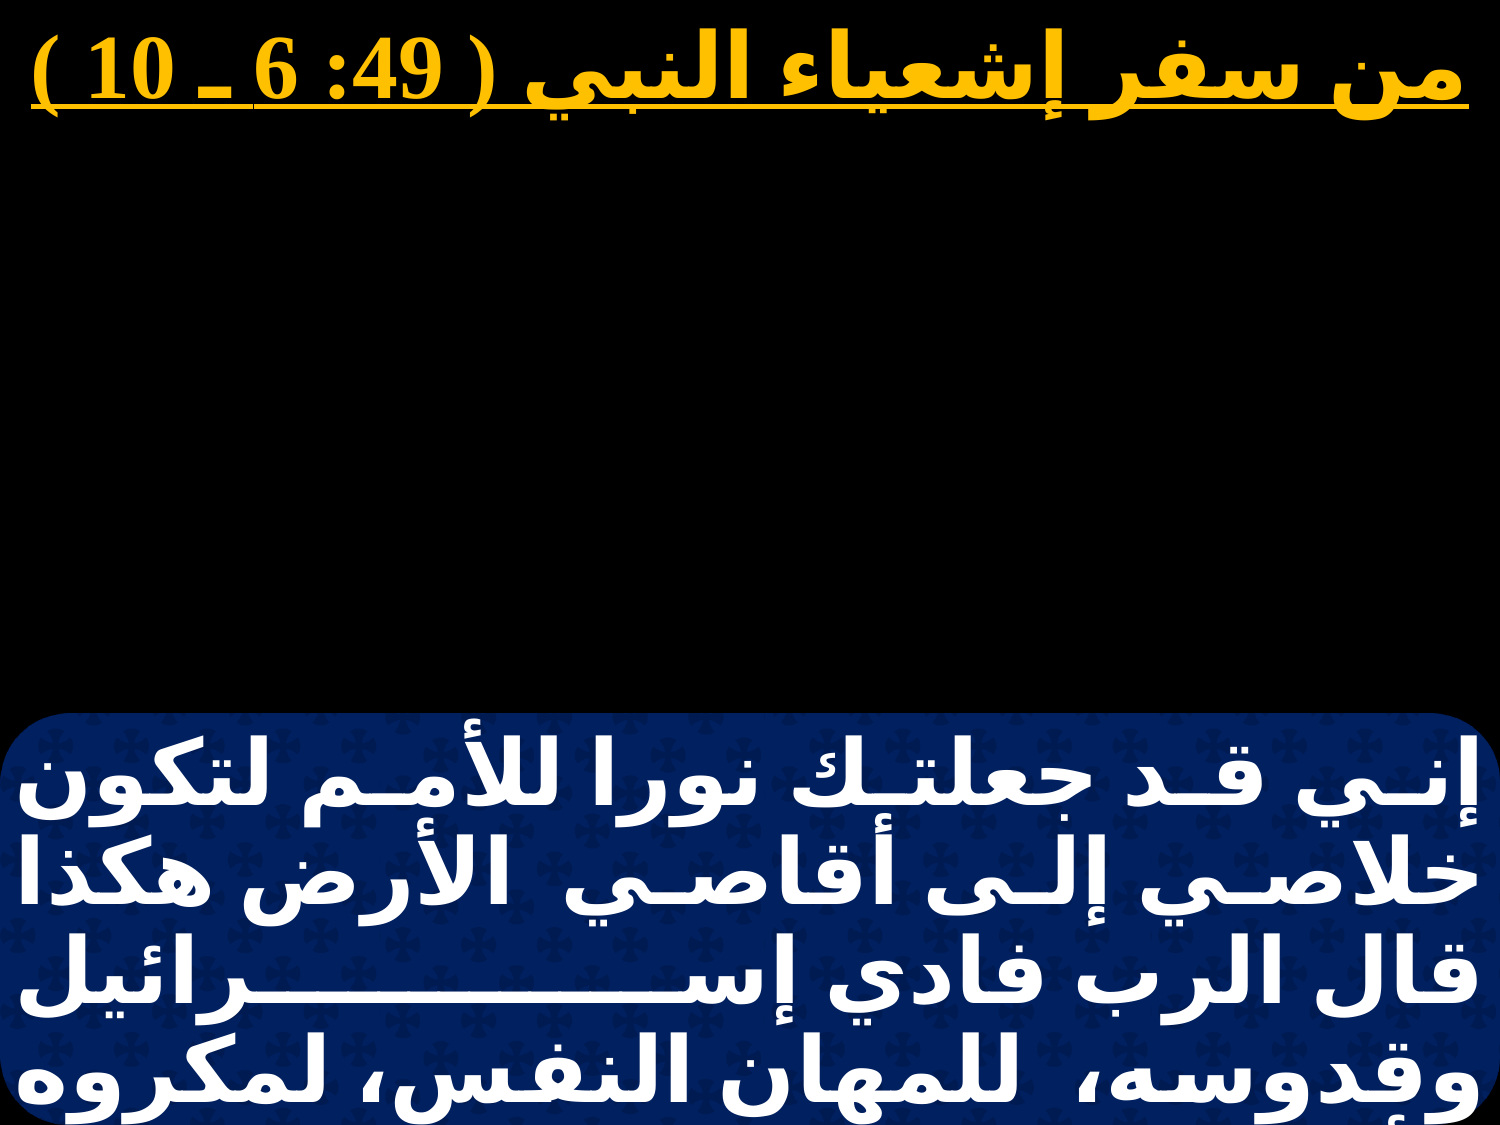

من سفر إشعياء النبي ( 49: 6 ـ 10 )
إني قد جعلتك نورا للأمم لتكون خلاصي إلى أقاصي  الأرض هكذا قال الرب فادي إسرائيل وقدوسه،  للمهان النفس، لمكروه الأمة، لعبد المتسلطين: إن  الملوك ينظرون ويقومون، والرؤساء يسجدون،